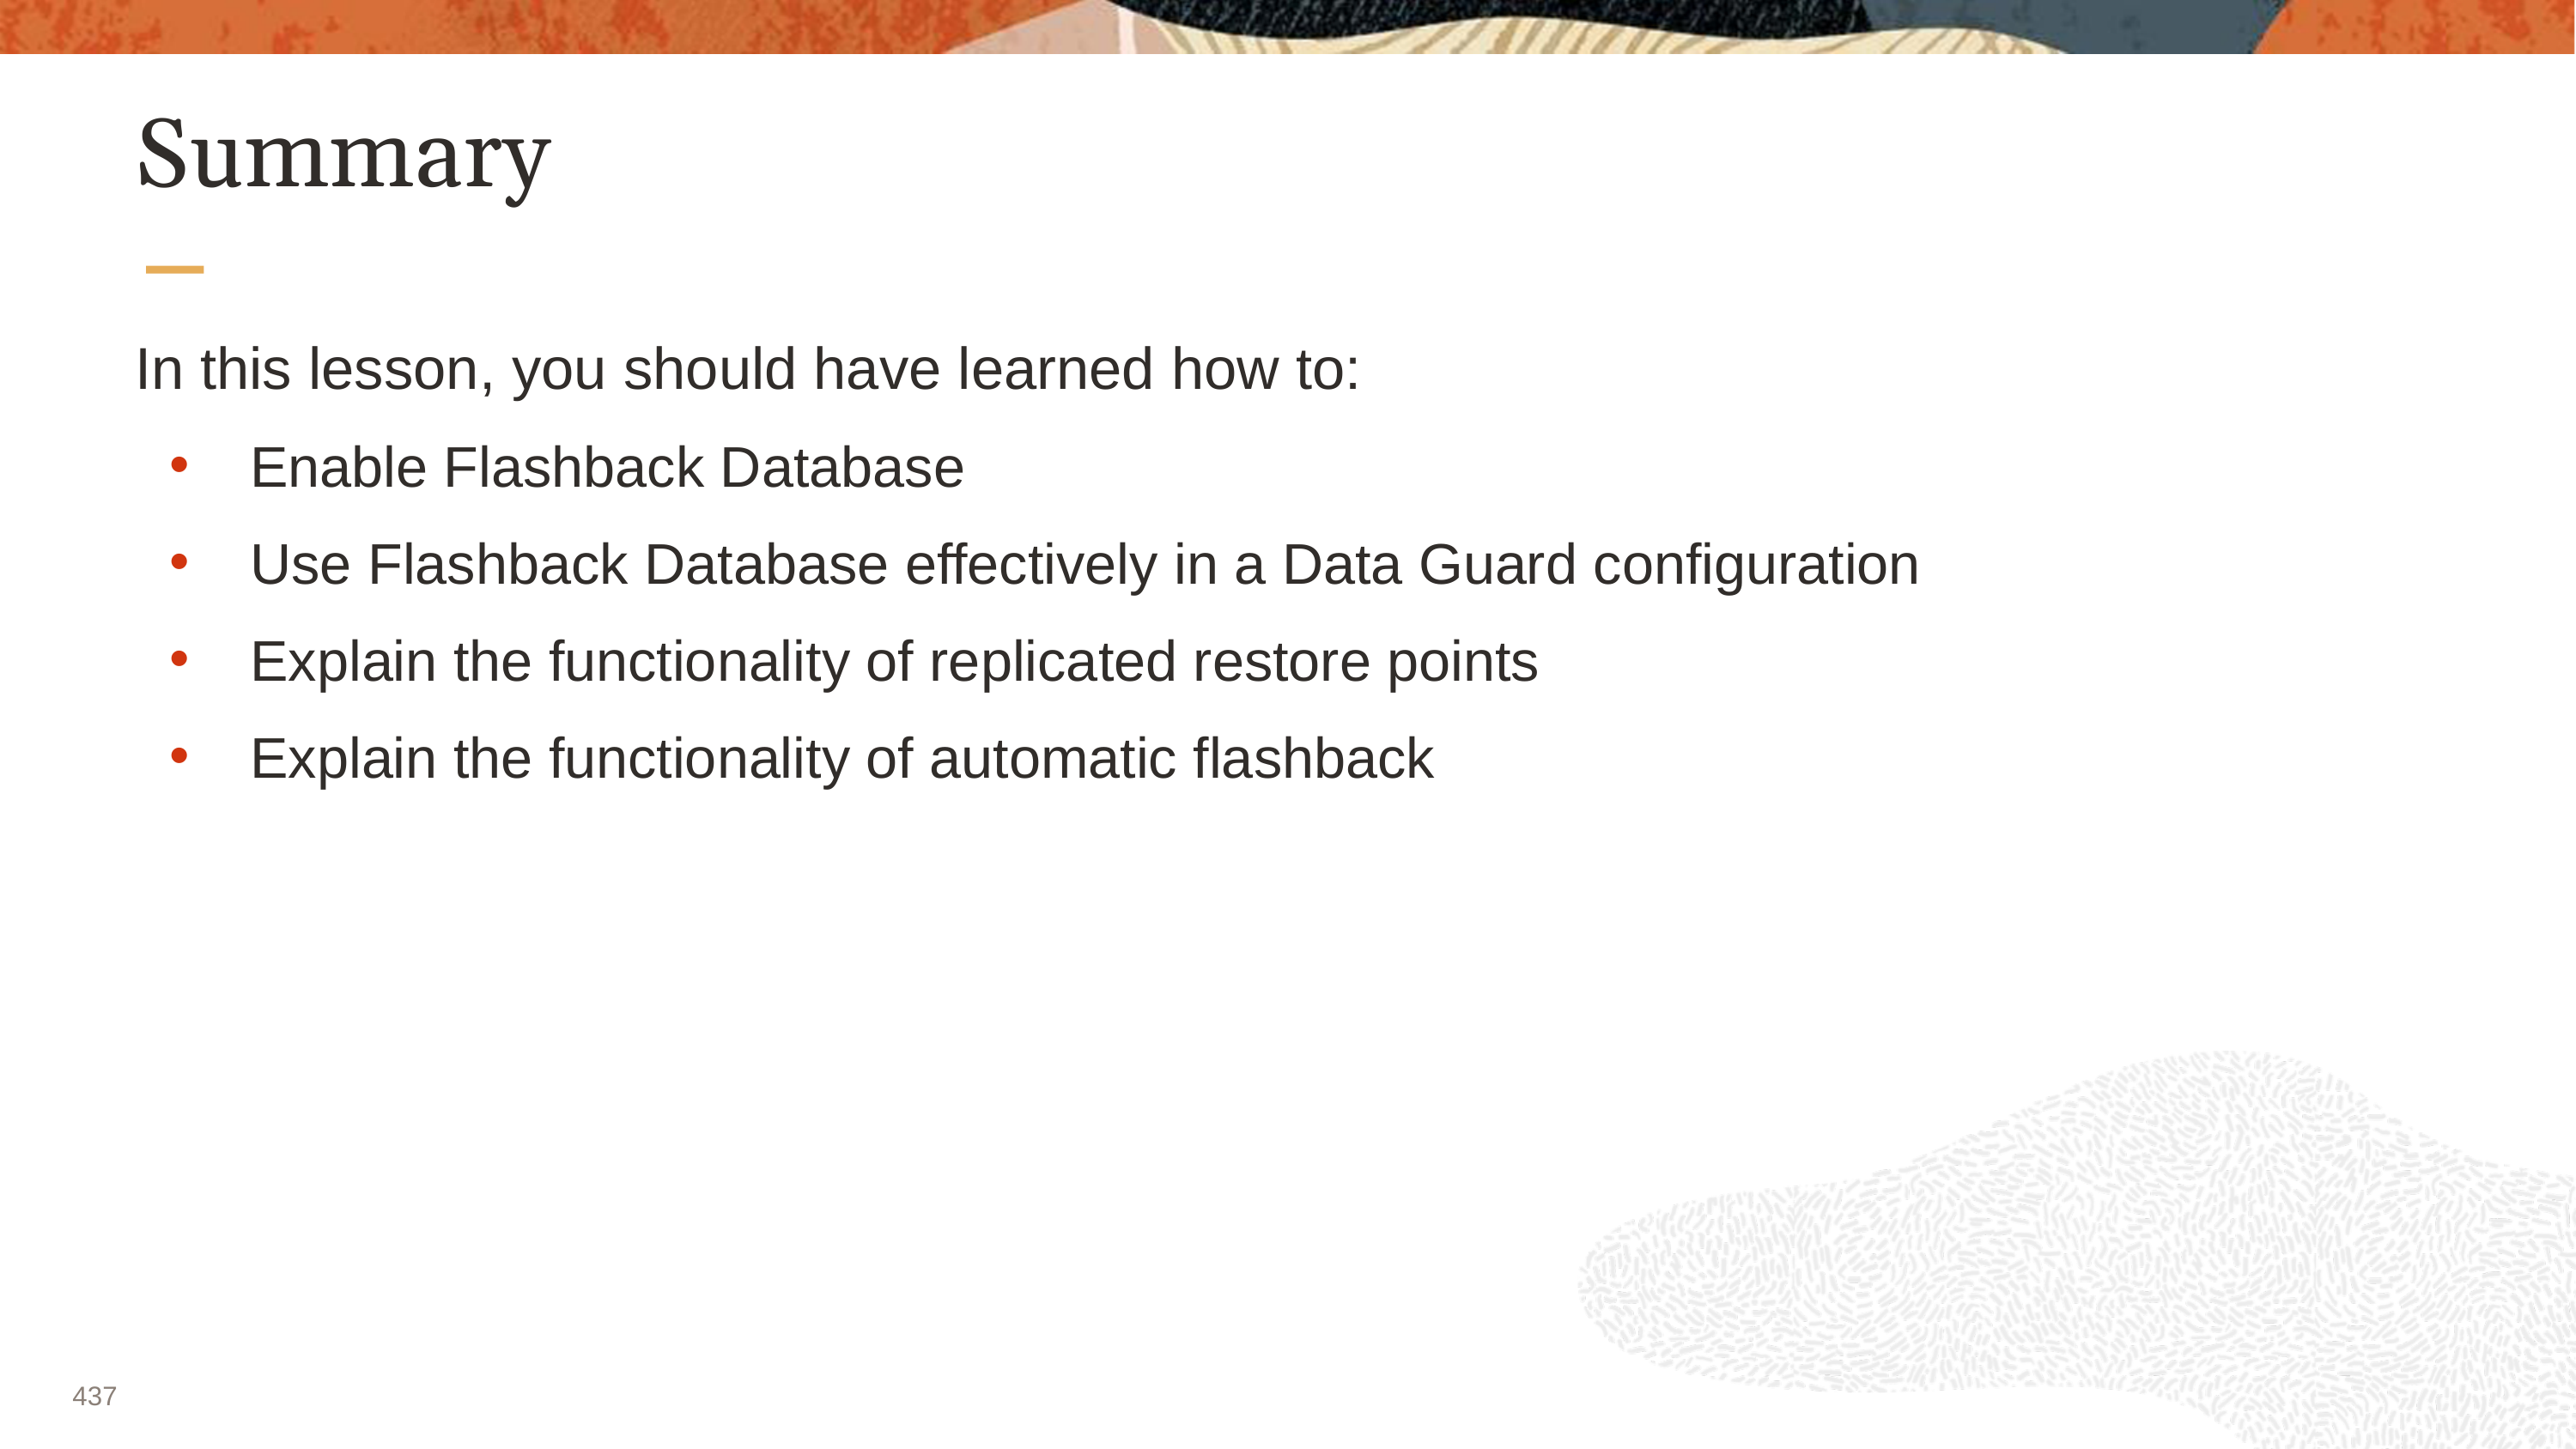

# Summary
In this lesson, you should have learned how to:
Enable Flashback Database
Use Flashback Database effectively in a Data Guard configuration
Explain the functionality of replicated restore points
Explain the functionality of automatic flashback